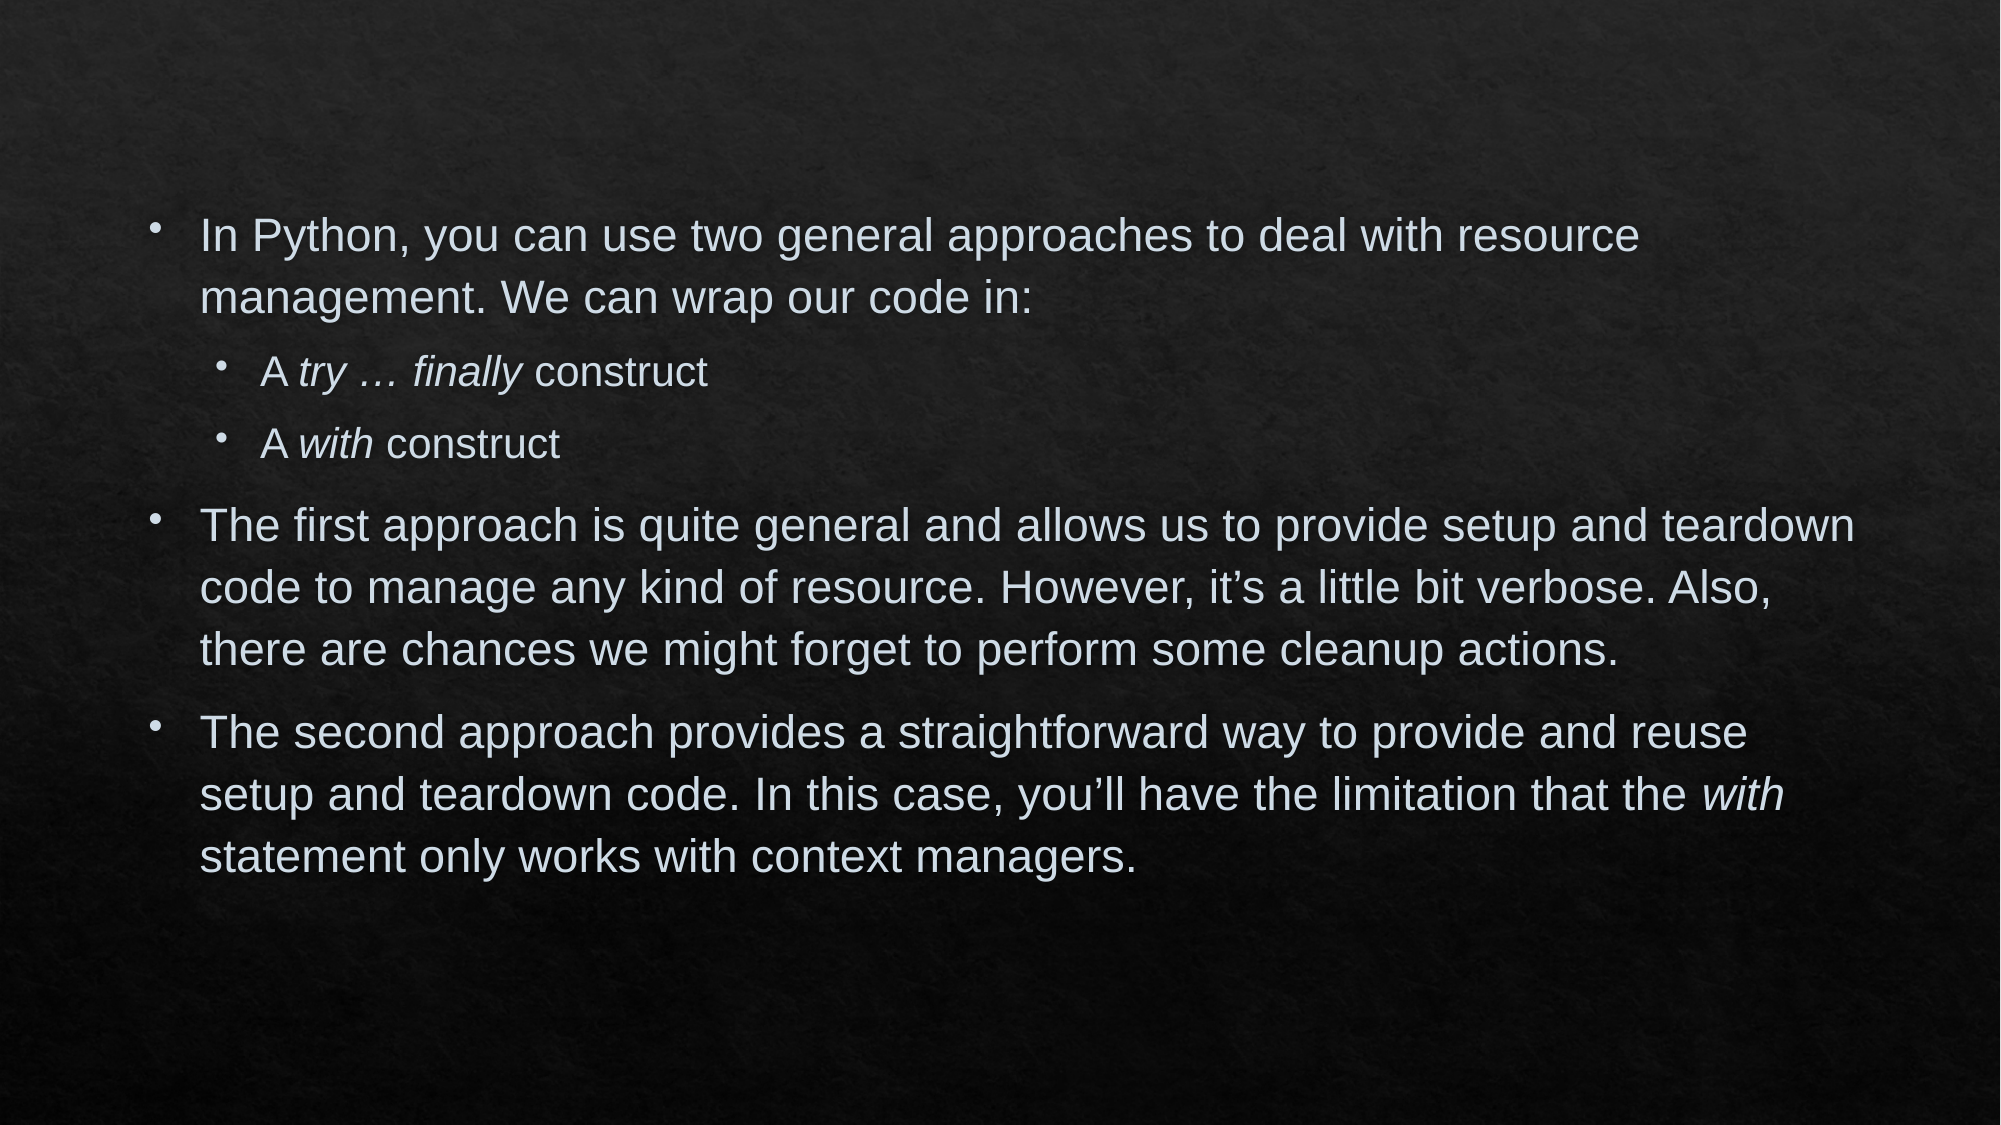

In Python, you can use two general approaches to deal with resource management. We can wrap our code in:
A try … finally construct
A with construct
The first approach is quite general and allows us to provide setup and teardown code to manage any kind of resource. However, it’s a little bit verbose. Also, there are chances we might forget to perform some cleanup actions.
The second approach provides a straightforward way to provide and reuse setup and teardown code. In this case, you’ll have the limitation that the with statement only works with context managers.